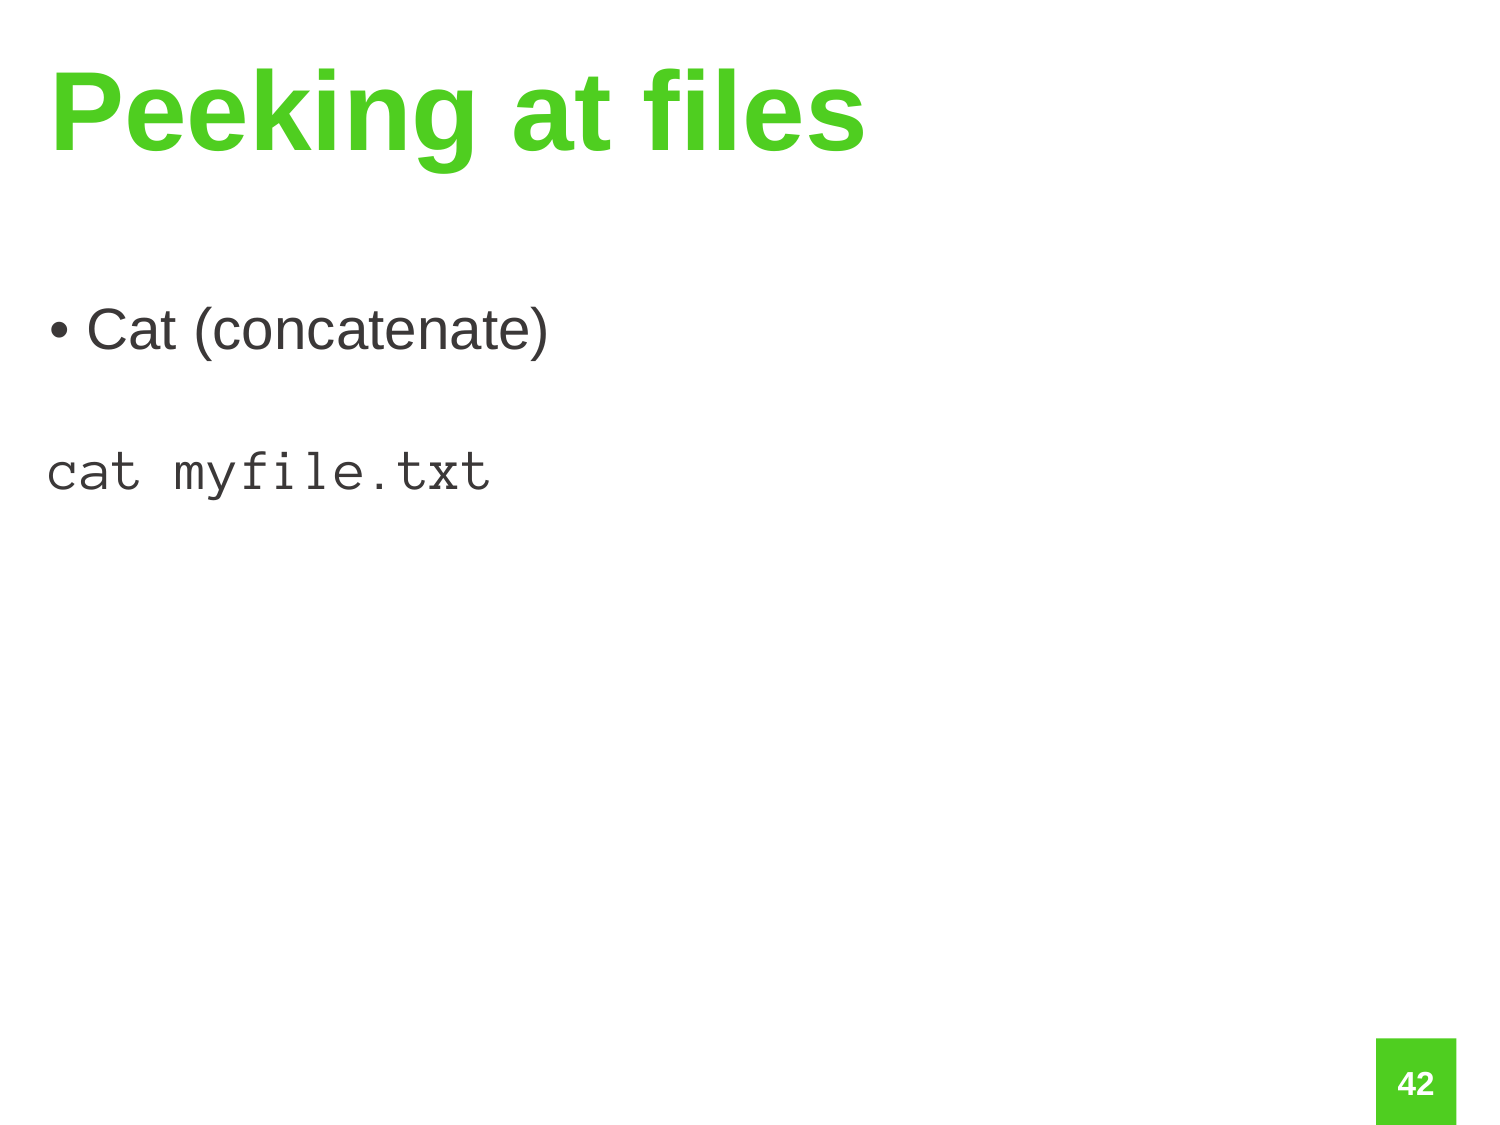

Peeking at files
• Cat (concatenate)
cat myfile.txt
42